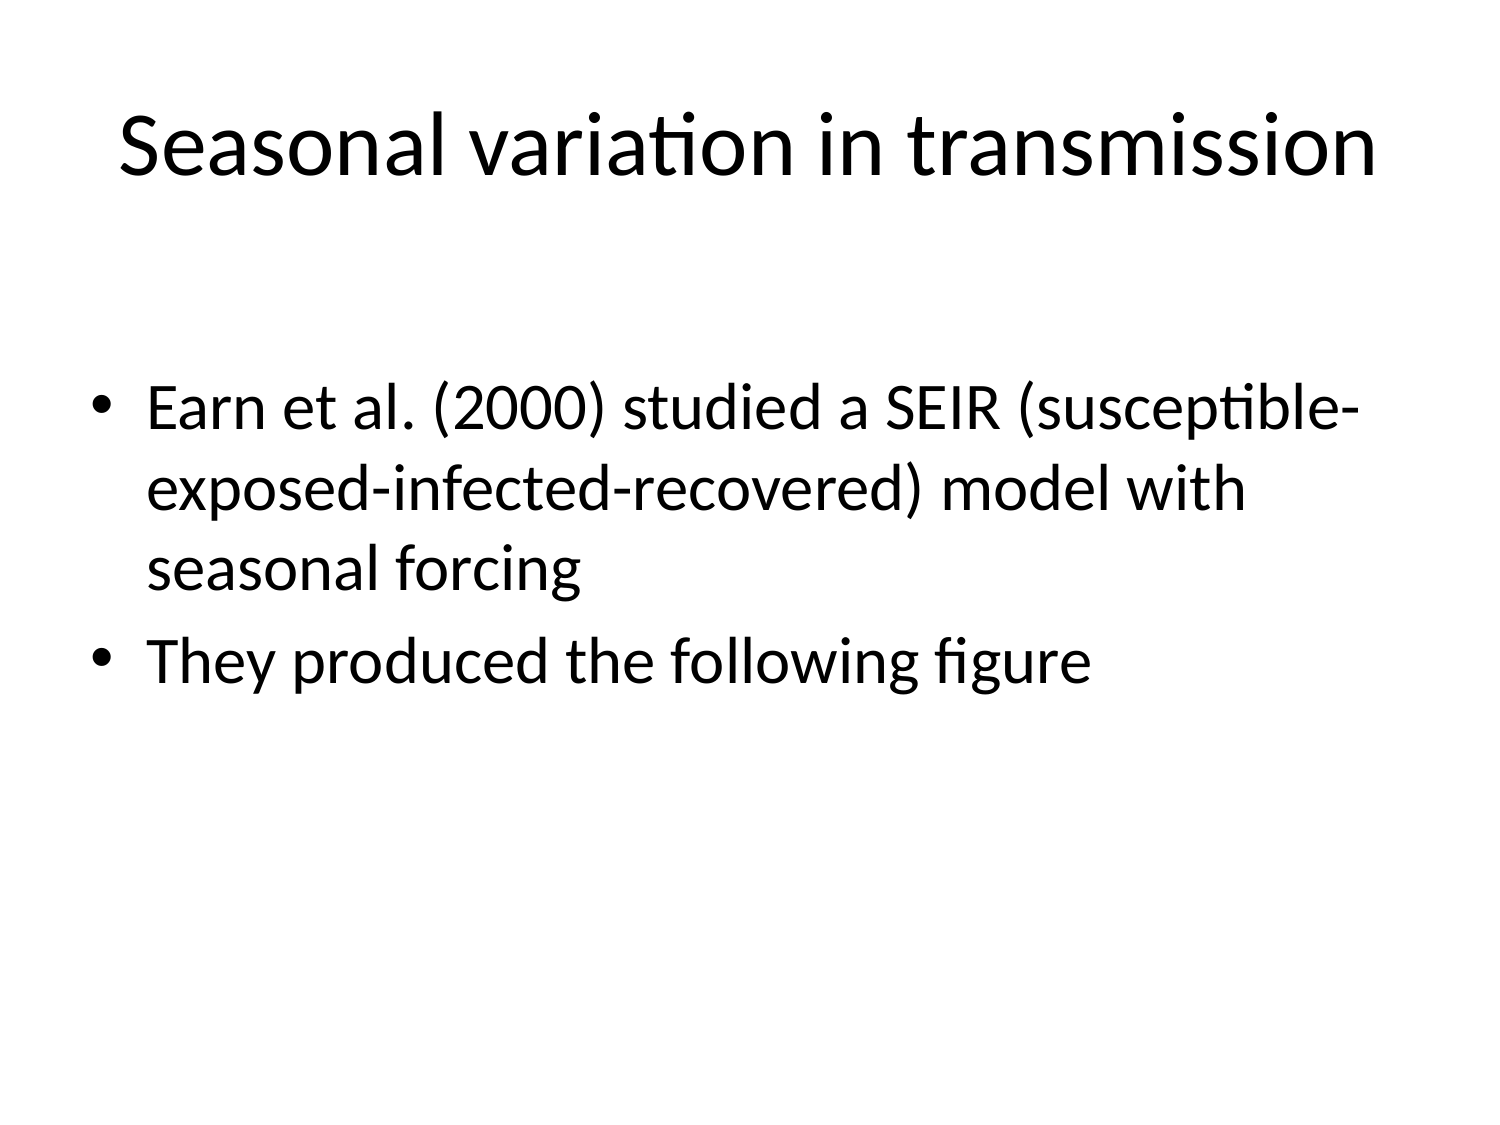

# Seasonal variation in transmission

Earn et al. (2000) studied a SEIR (susceptible-exposed-infected-recovered) model with seasonal forcing
They produced the following figure